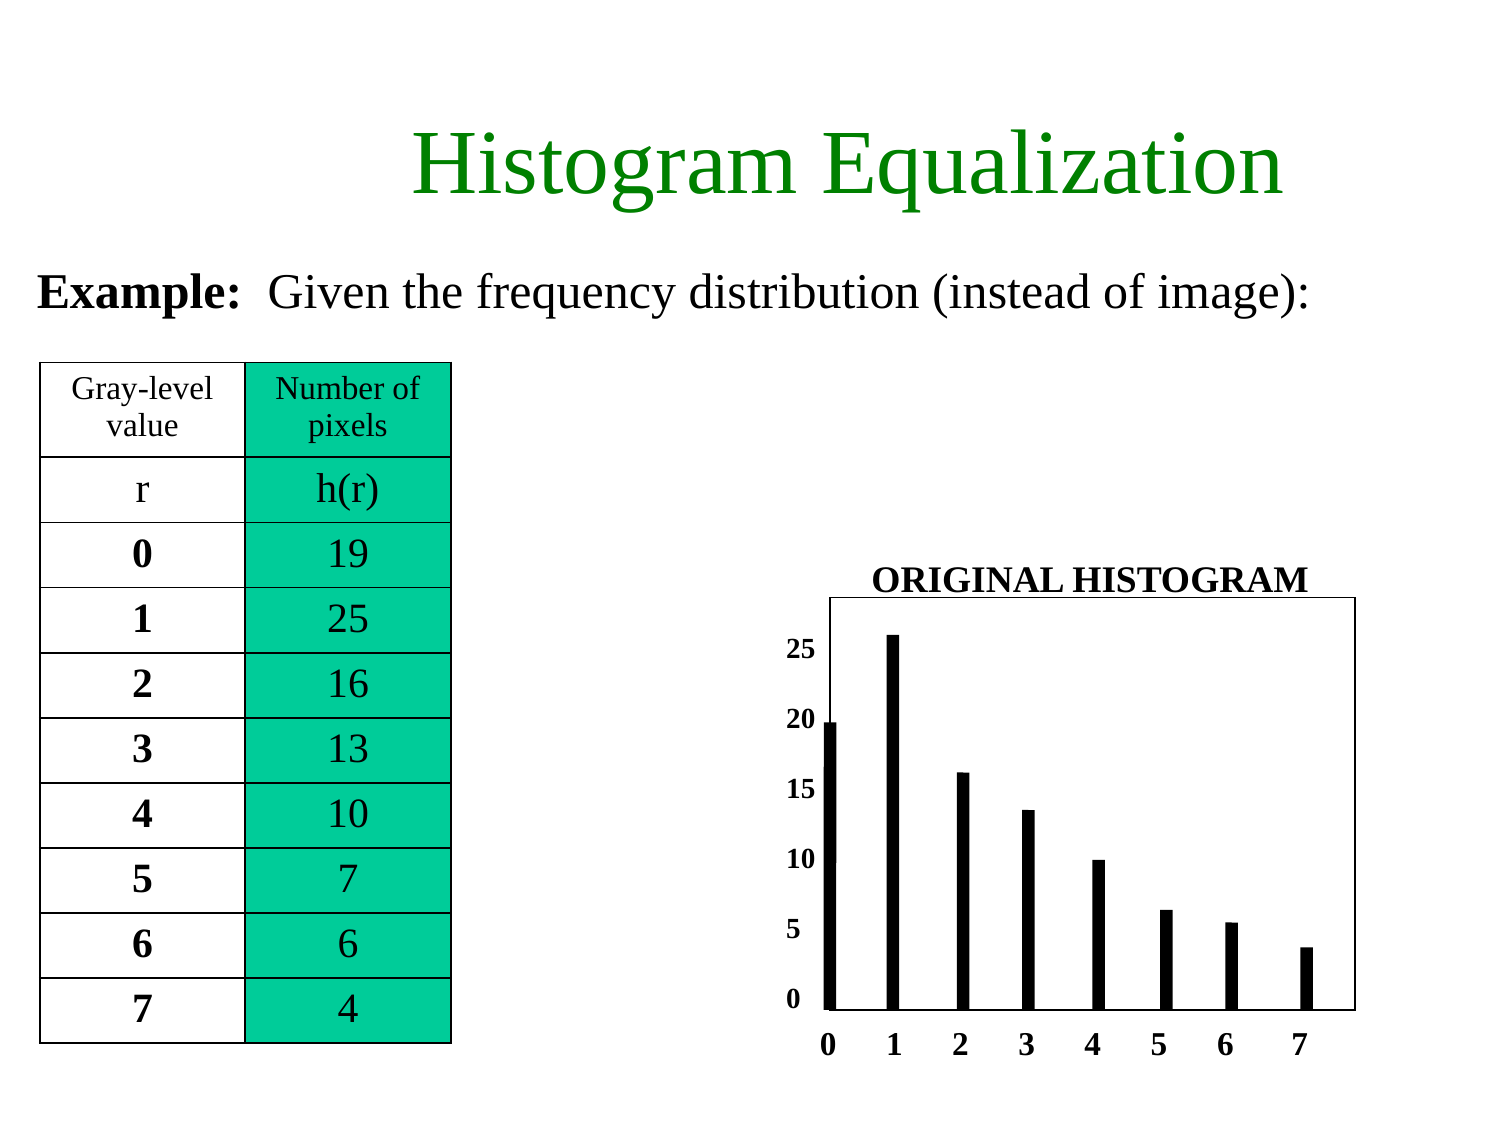

Histogram Equalization
Example:  Given the frequency distribution (instead of image):
| Gray-level value | Number of pixels |
| --- | --- |
| r | h(r) |
| 0 | 19 |
| 1 | 25 |
| 2 | 16 |
| 3 | 13 |
| 4 | 10 |
| 5 | 7 |
| 6 | 6 |
| 7 | 4 |
ORIGINAL HISTOGRAM

25

20

15

10

5

0

0      1      2      3      4      5      6       7